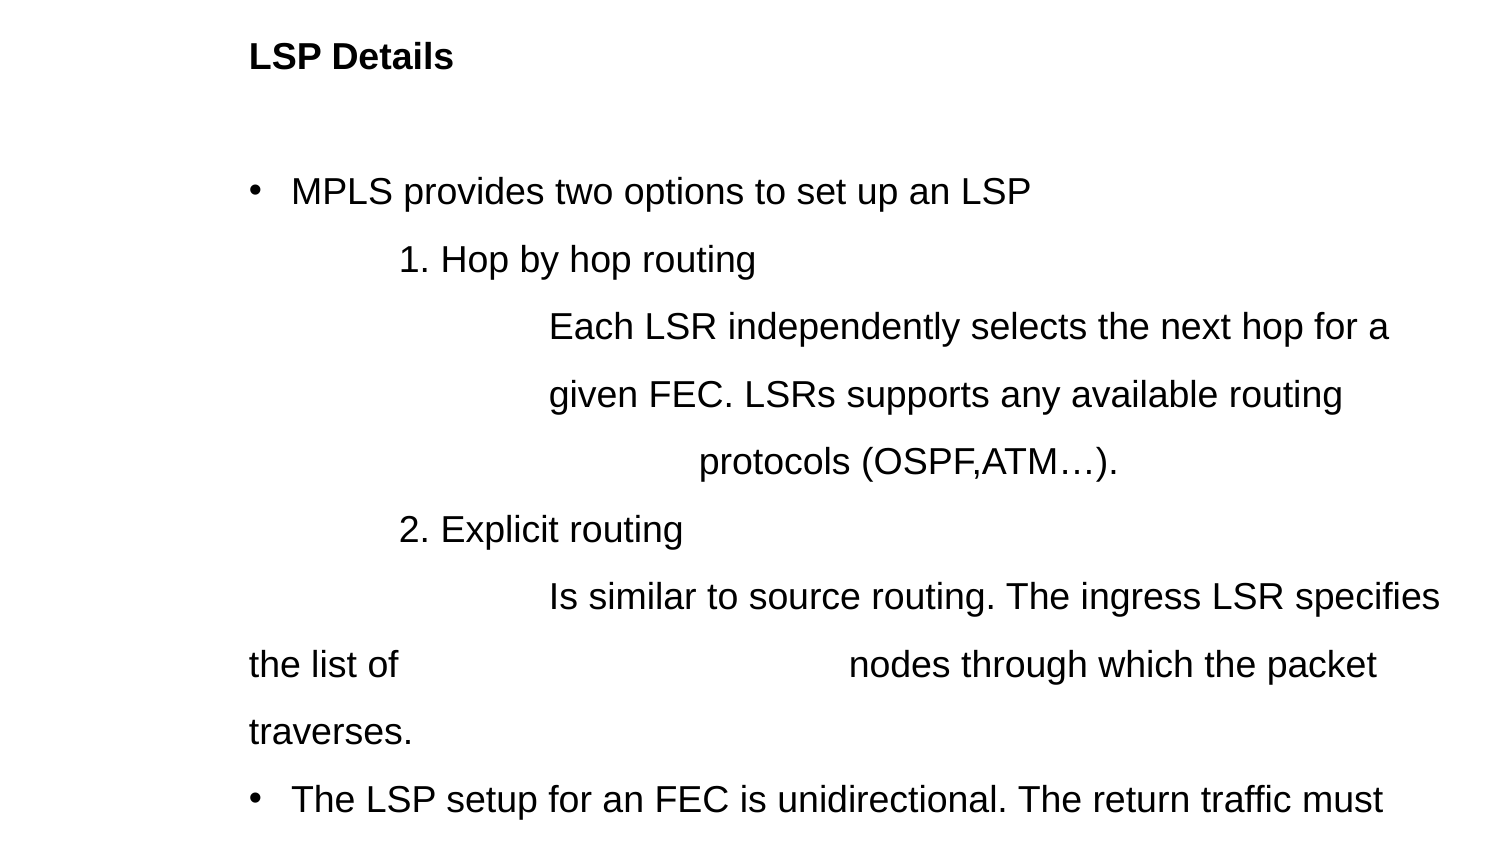

LSP Details

MPLS provides two options to set up an LSP
	1. Hop by hop routing
		Each LSR independently selects the next hop for a 		given FEC. LSRs supports any available routing 			protocols (OSPF,ATM…).
	2. Explicit routing
		Is similar to source routing. The ingress LSR specifies the list of 			nodes through which the packet traverses.
The LSP setup for an FEC is unidirectional. The return traffic must take another LSP.